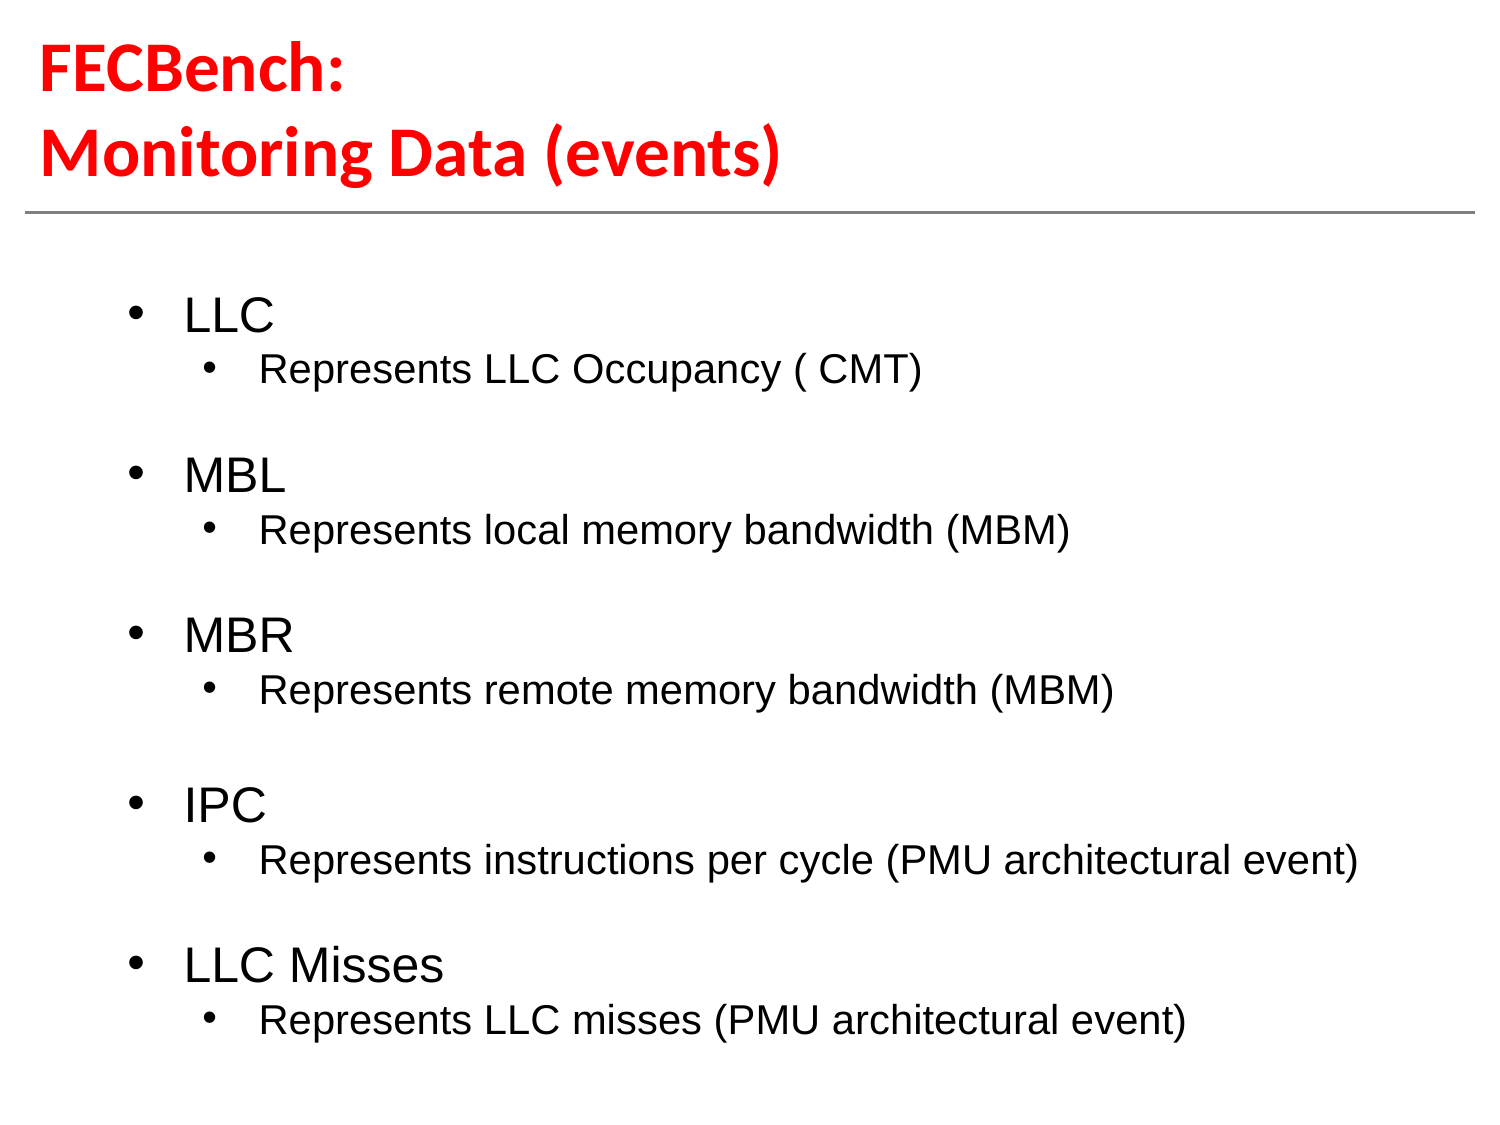

# FECBench: Monitoring Data (events)
LLC
Represents LLC Occupancy ( CMT)

MBL
Represents local memory bandwidth (MBM)

MBR
Represents remote memory bandwidth (MBM)

IPC
Represents instructions per cycle (PMU architectural event)

LLC Misses
Represents LLC misses (PMU architectural event)